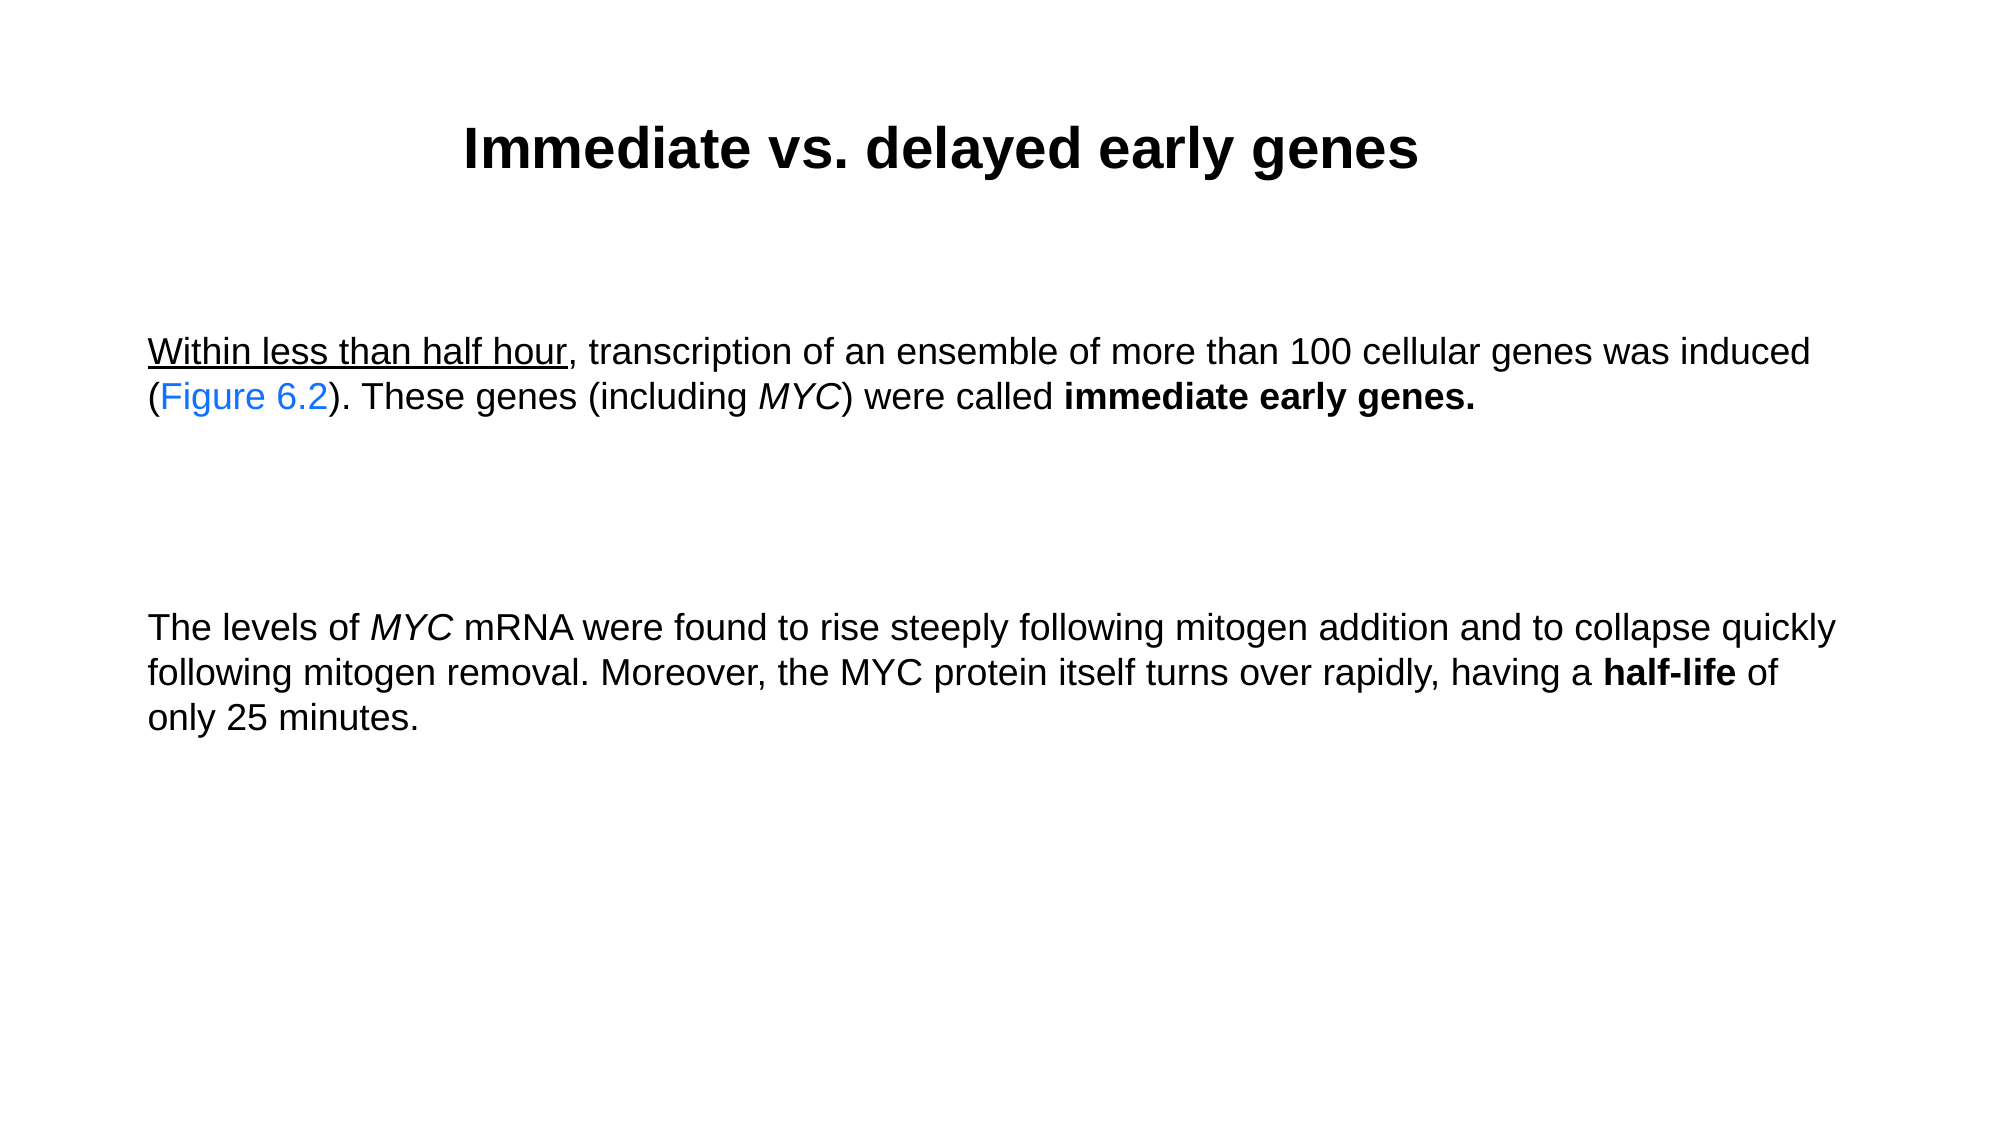

Immediate vs. delayed early genes
Within less than half hour, transcription of an ensemble of more than 100 cellular genes was induced (Figure 6.2). These genes (including MYC) were called immediate early genes.
The levels of MYC mRNA were found to rise steeply following mitogen addition and to collapse quickly following mitogen removal. Moreover, the MYC protein itself turns over rapidly, having a half-life of only 25 minutes.